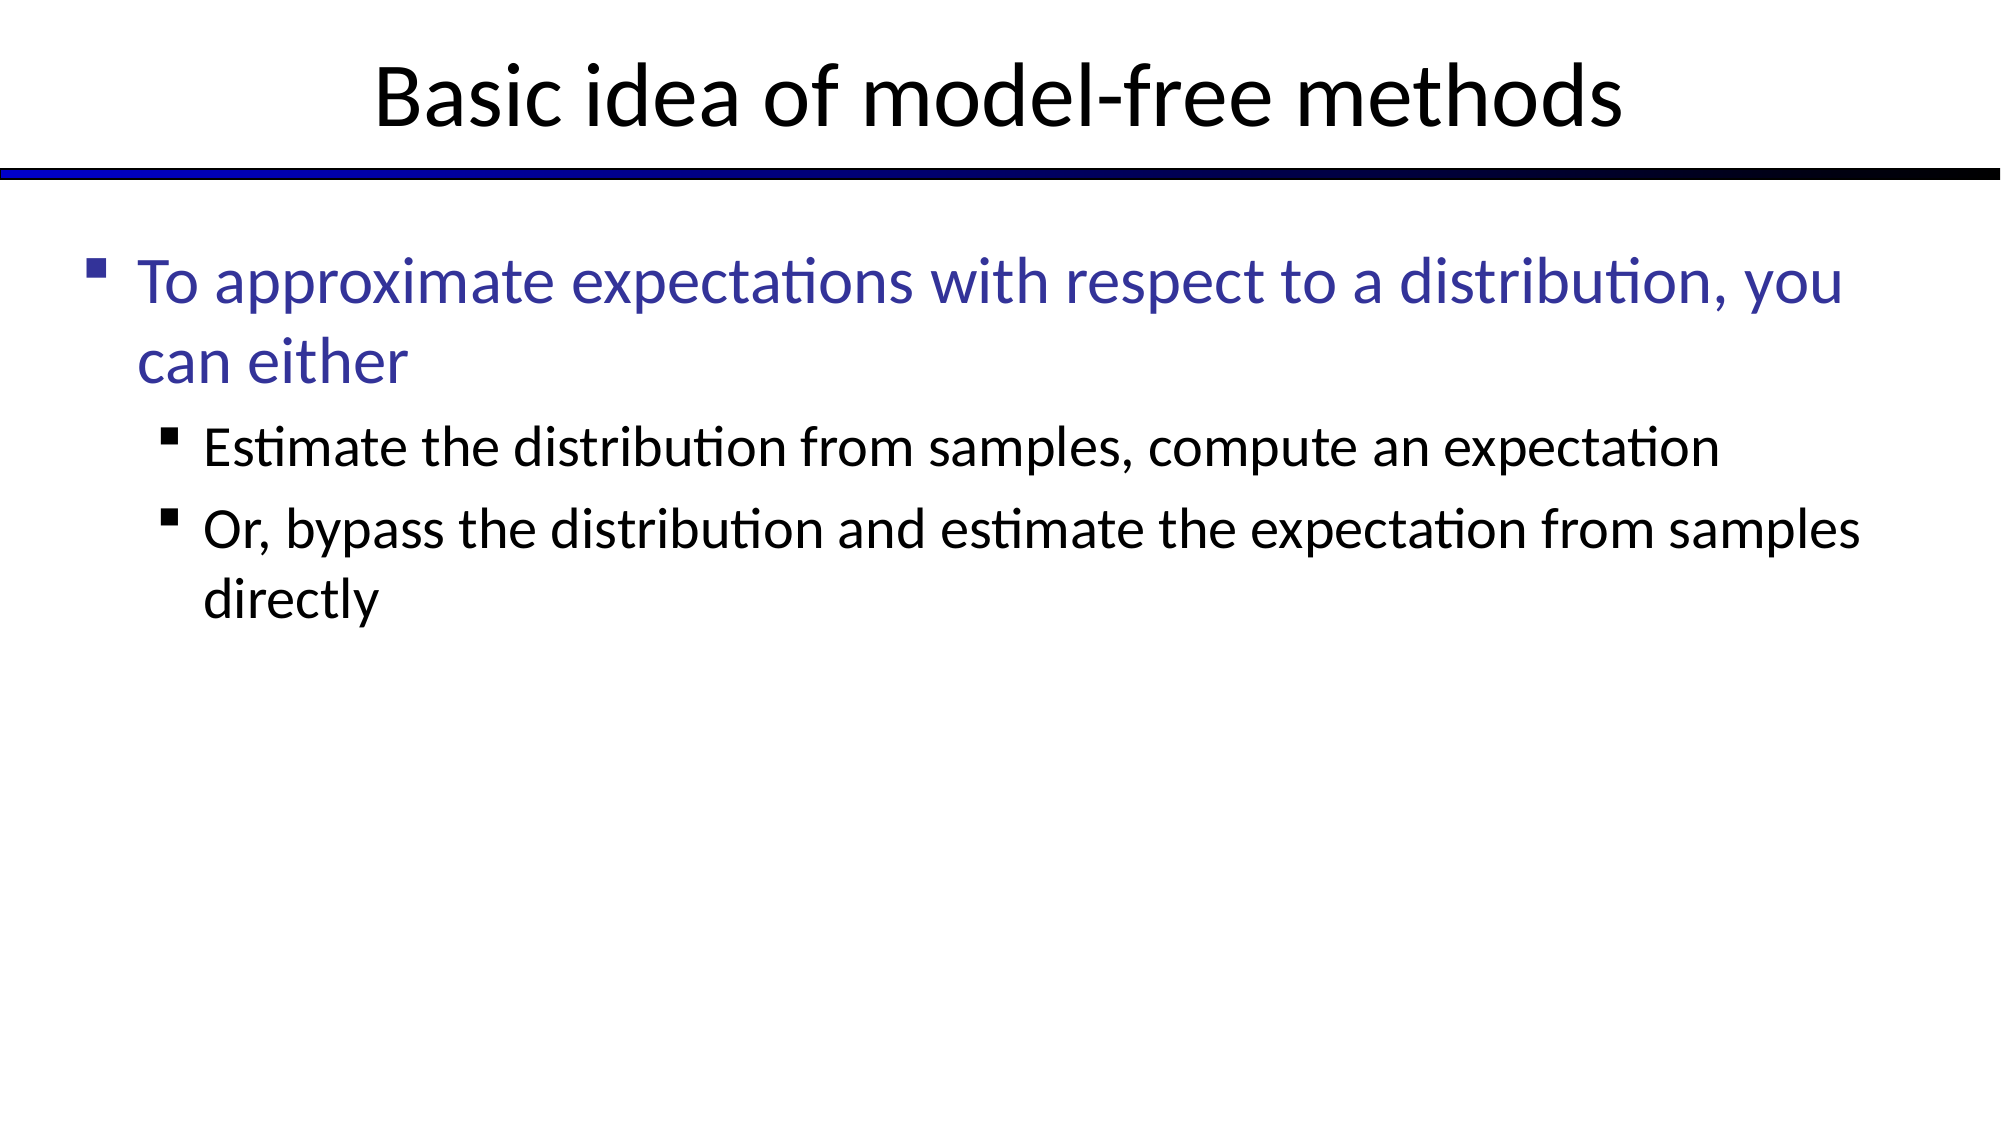

# Basic idea of model-free methods
To approximate expectations with respect to a distribution, you can either
Estimate the distribution from samples, compute an expectation
Or, bypass the distribution and estimate the expectation from samples directly